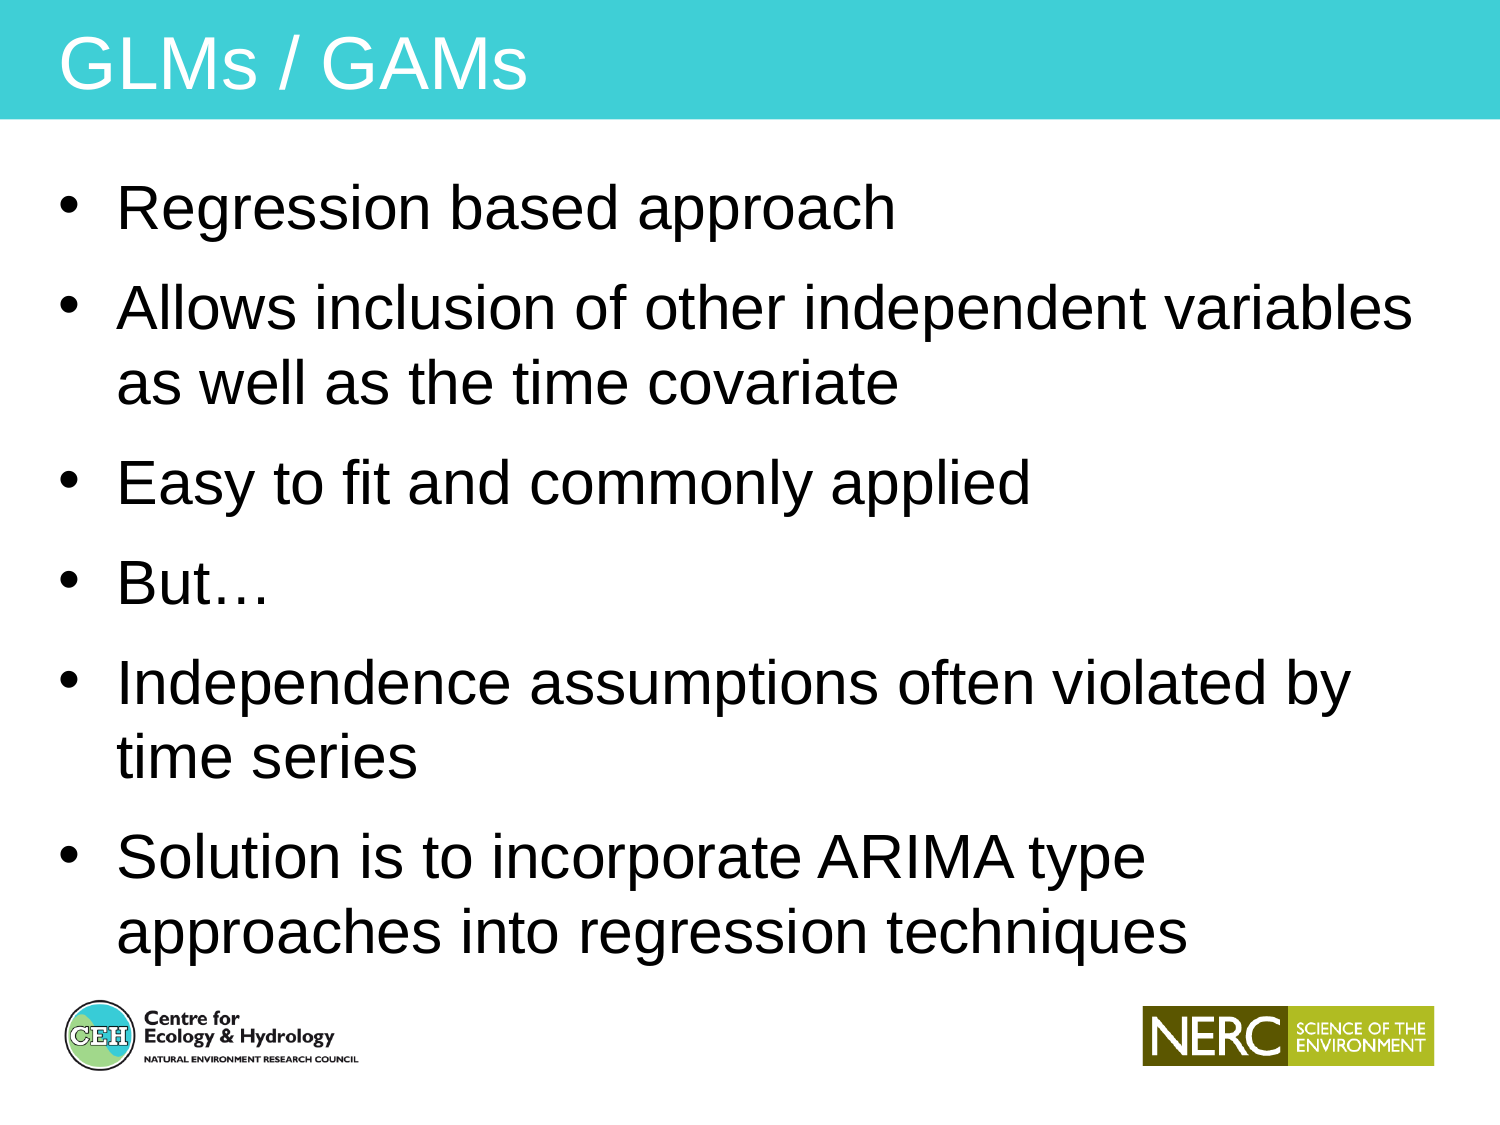

GLMs / GAMs
Regression based approach
Allows inclusion of other independent variables as well as the time covariate
Easy to fit and commonly applied
But…
Independence assumptions often violated by time series
Solution is to incorporate ARIMA type approaches into regression techniques